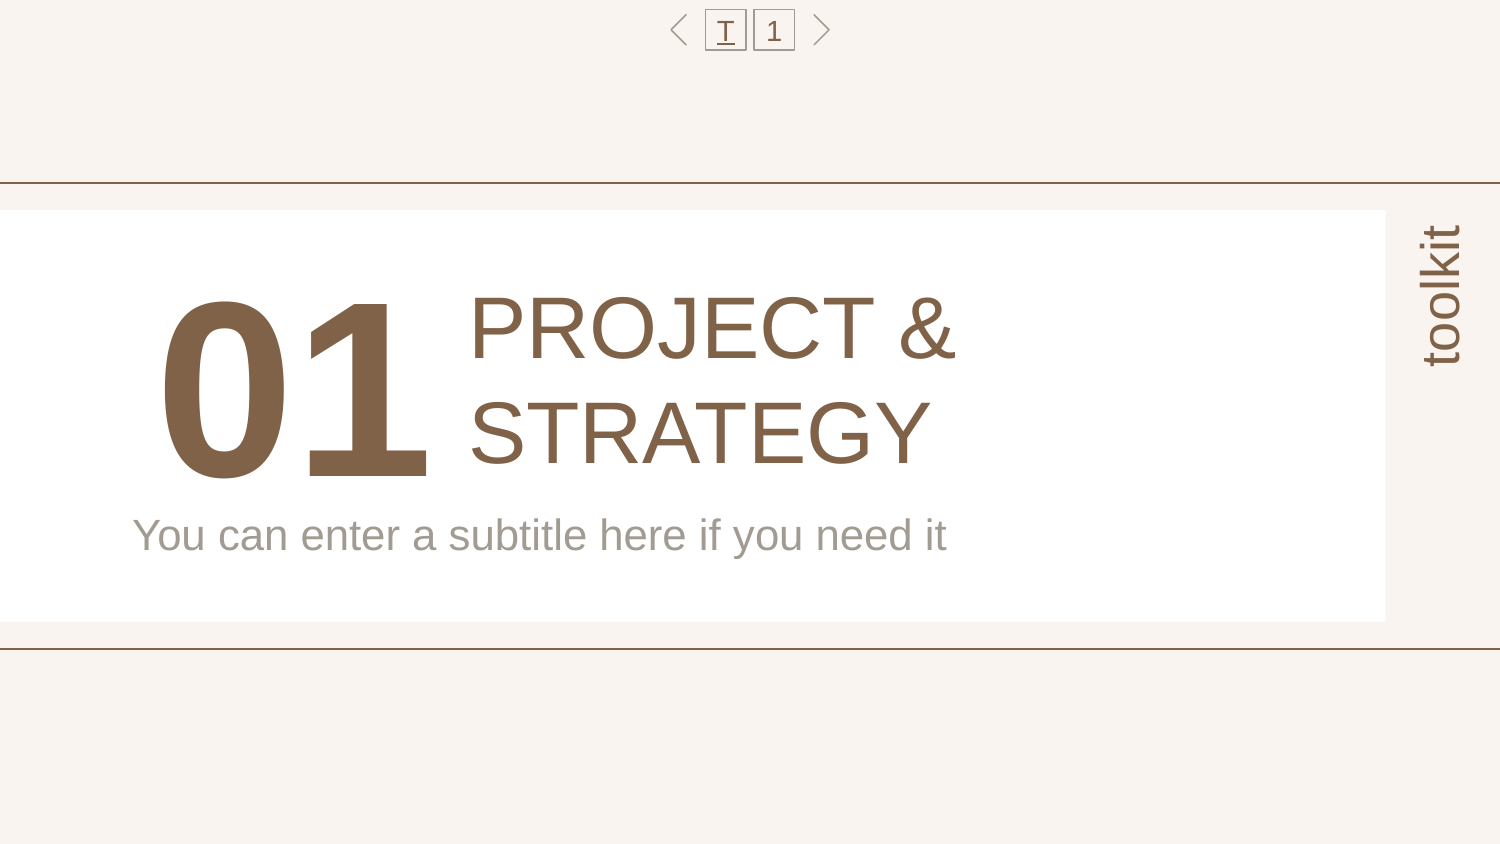

T
1

01
# PROJECT & STRATEGY
toolkit
You can enter a subtitle here if you need it